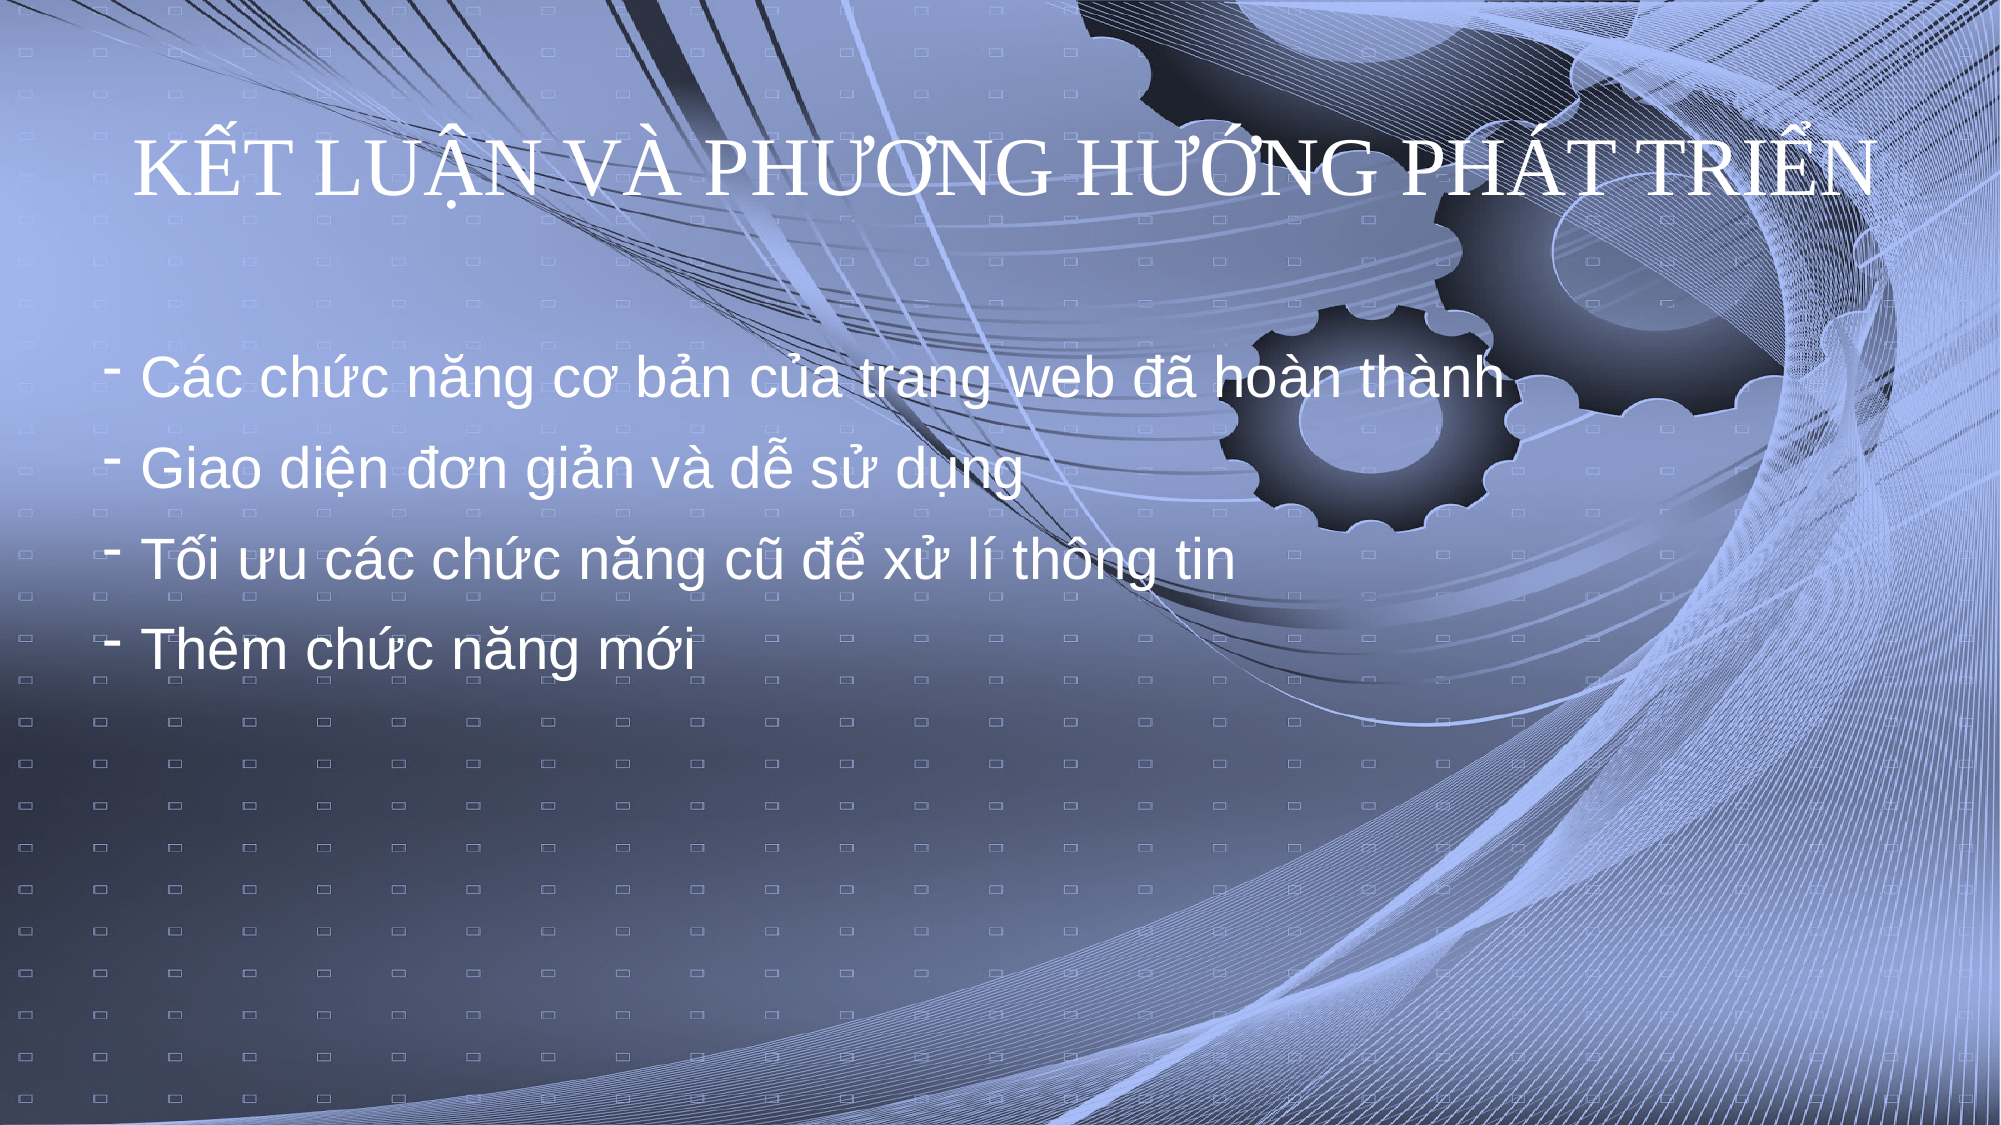

# KẾT LUẬN VÀ PHƯƠNG HƯỚNG PHÁT TRIỂN
Các chức năng cơ bản của trang web đã hoàn thành
Giao diện đơn giản và dễ sử dụng
Tối ưu các chức năng cũ để xử lí thông tin
Thêm chức năng mới